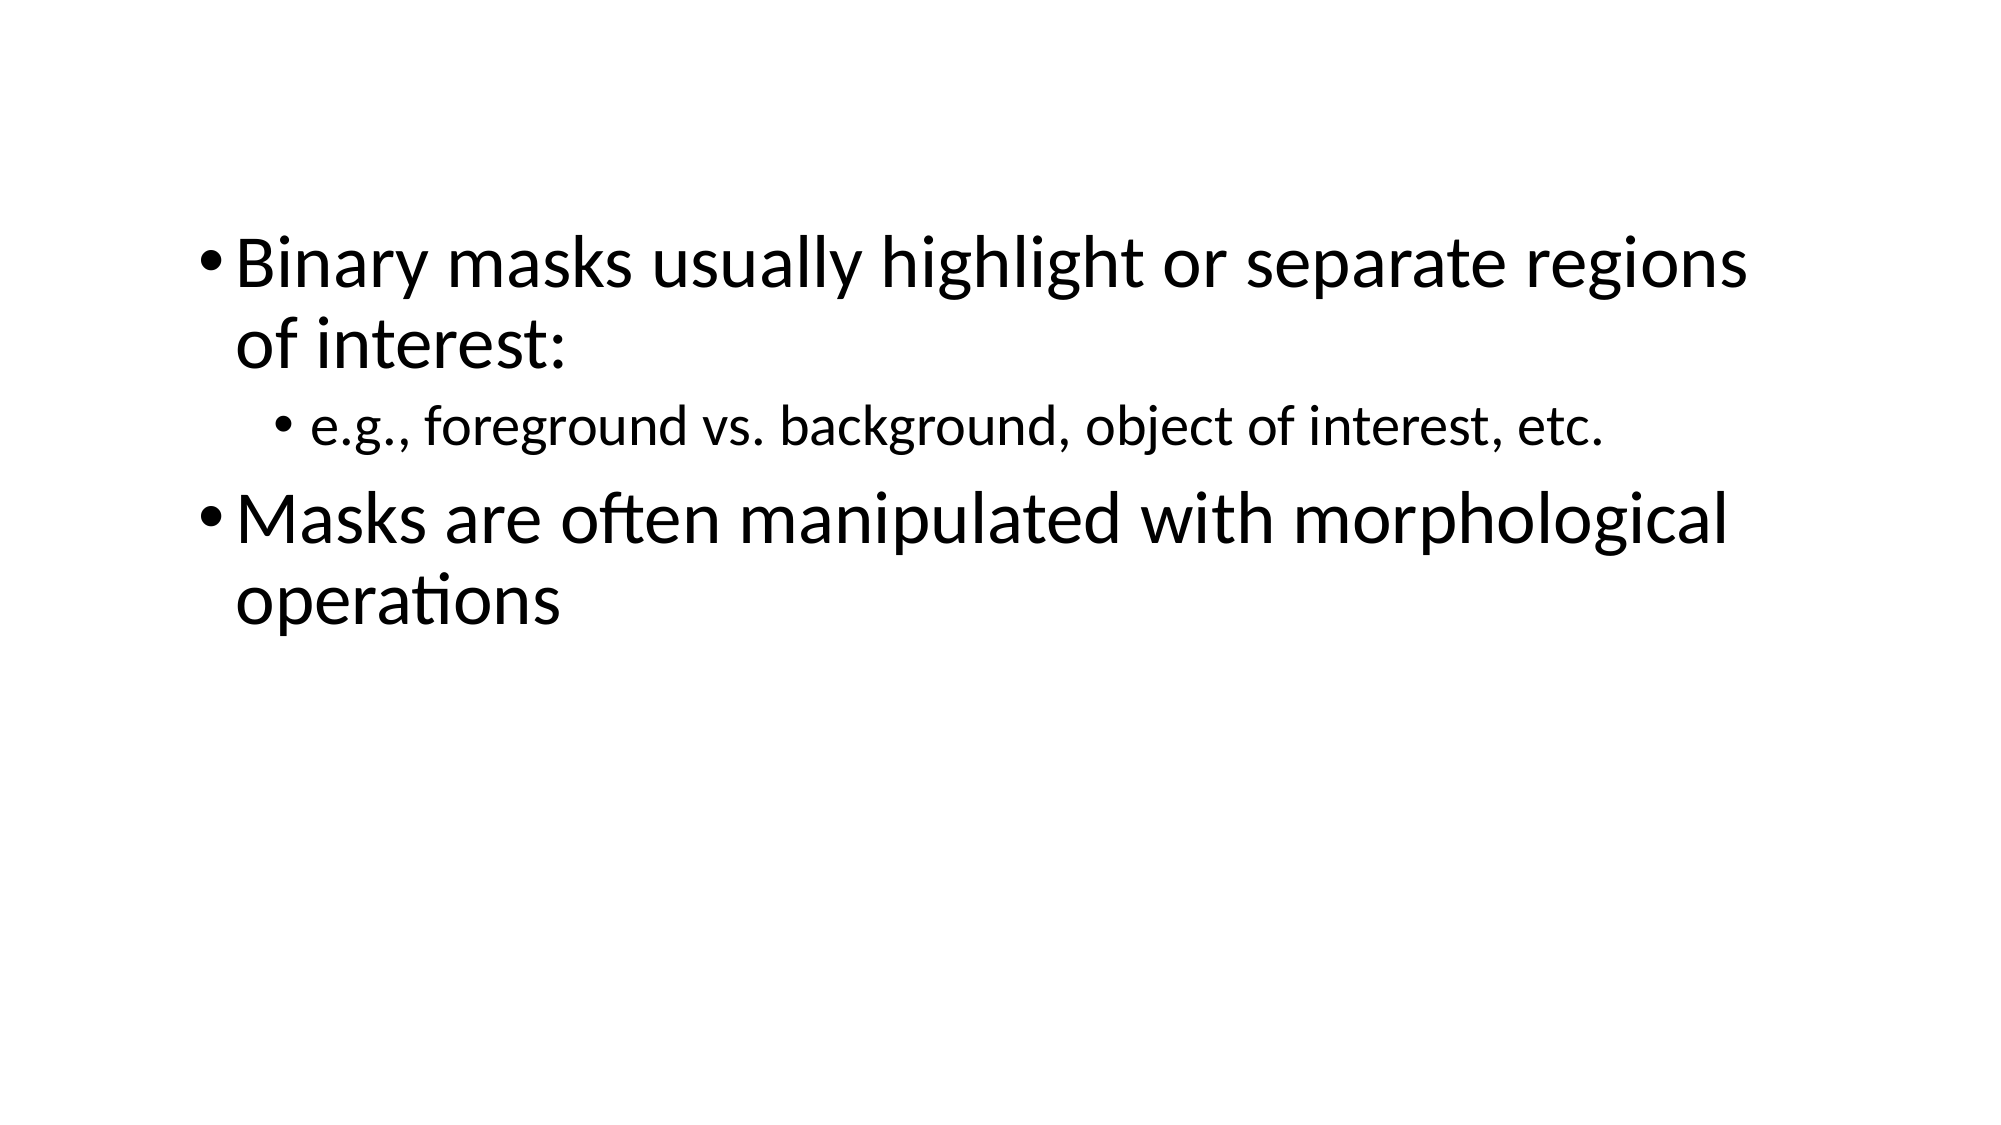

Binary masks usually highlight or separate regions of interest:
e.g., foreground vs. background, object of interest, etc.
Masks are often manipulated with morphological operations